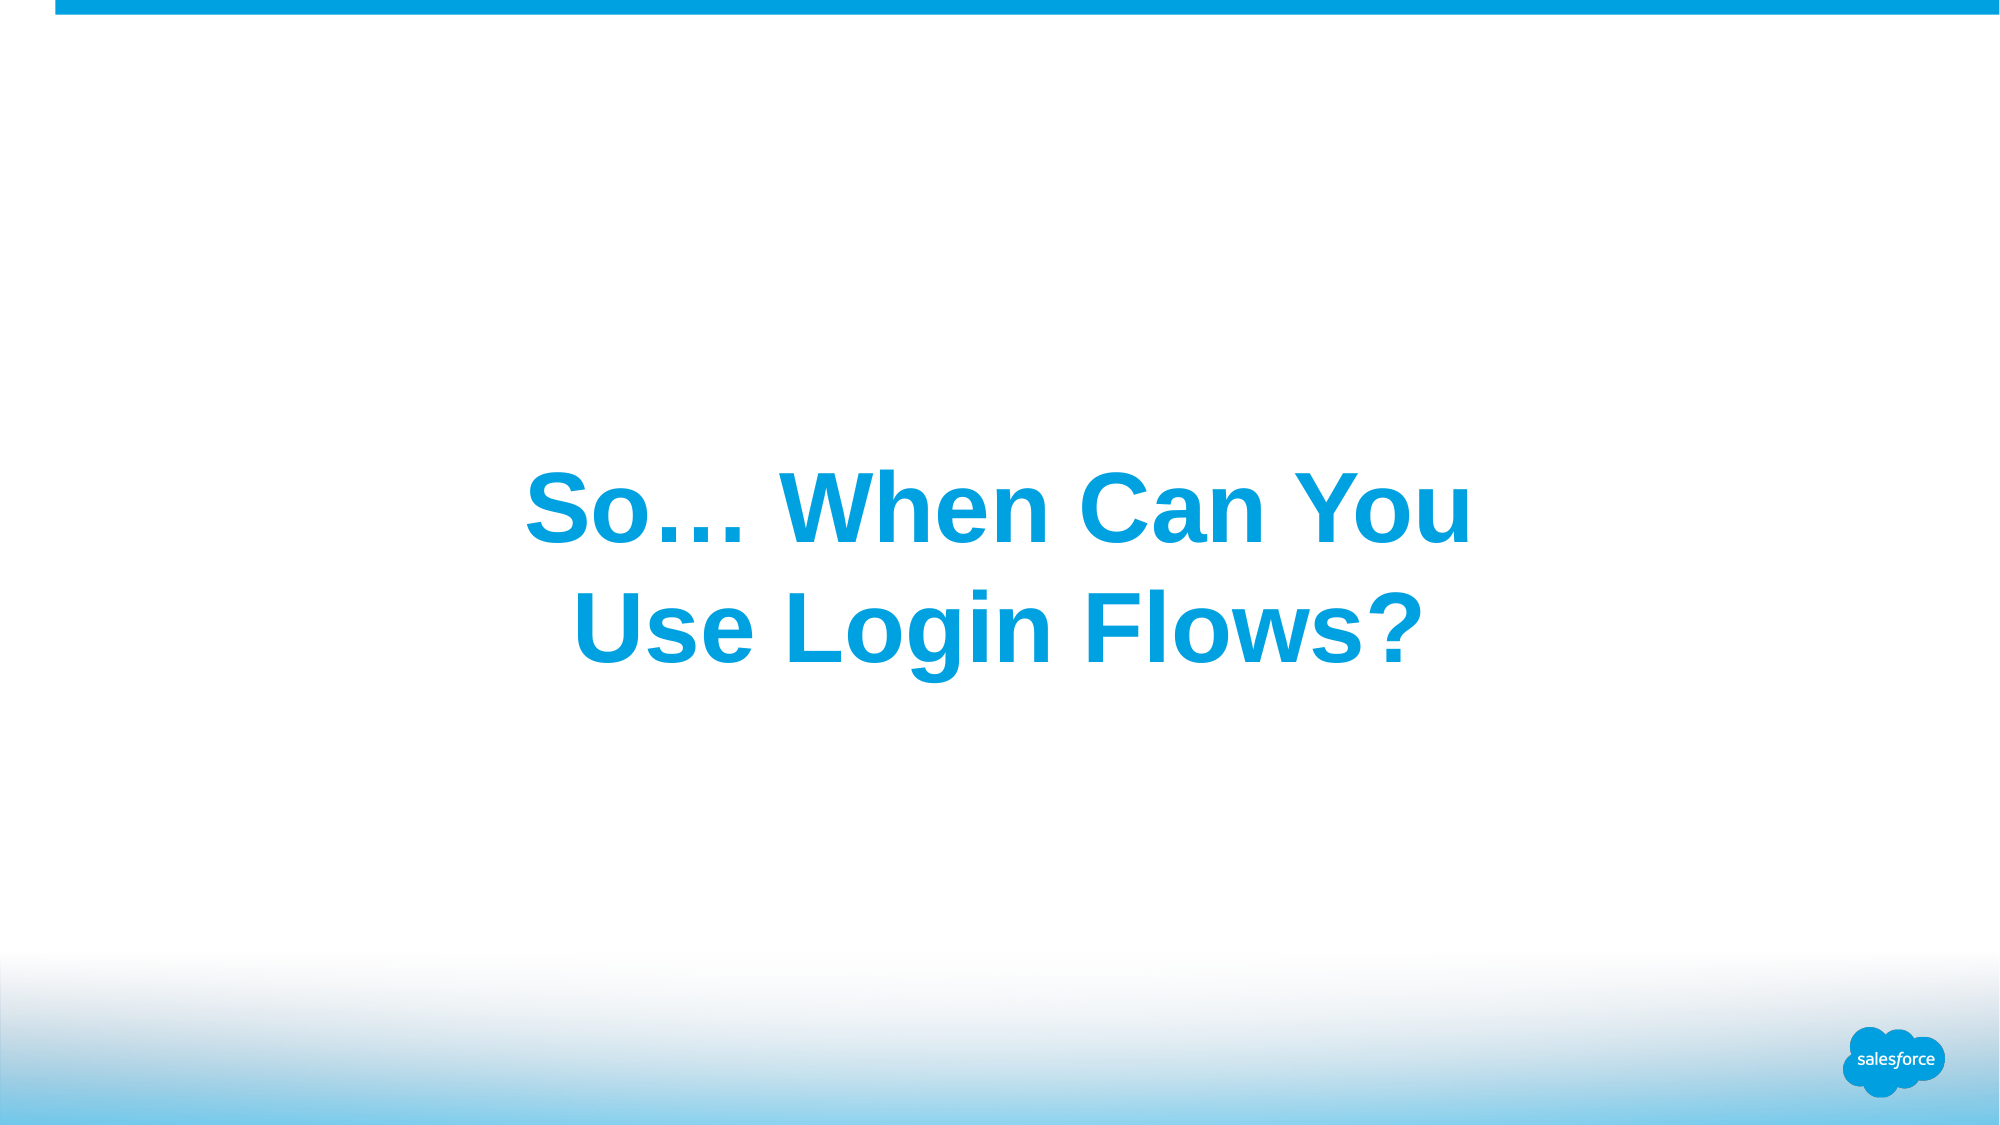

# So… When Can You Use Login Flows?